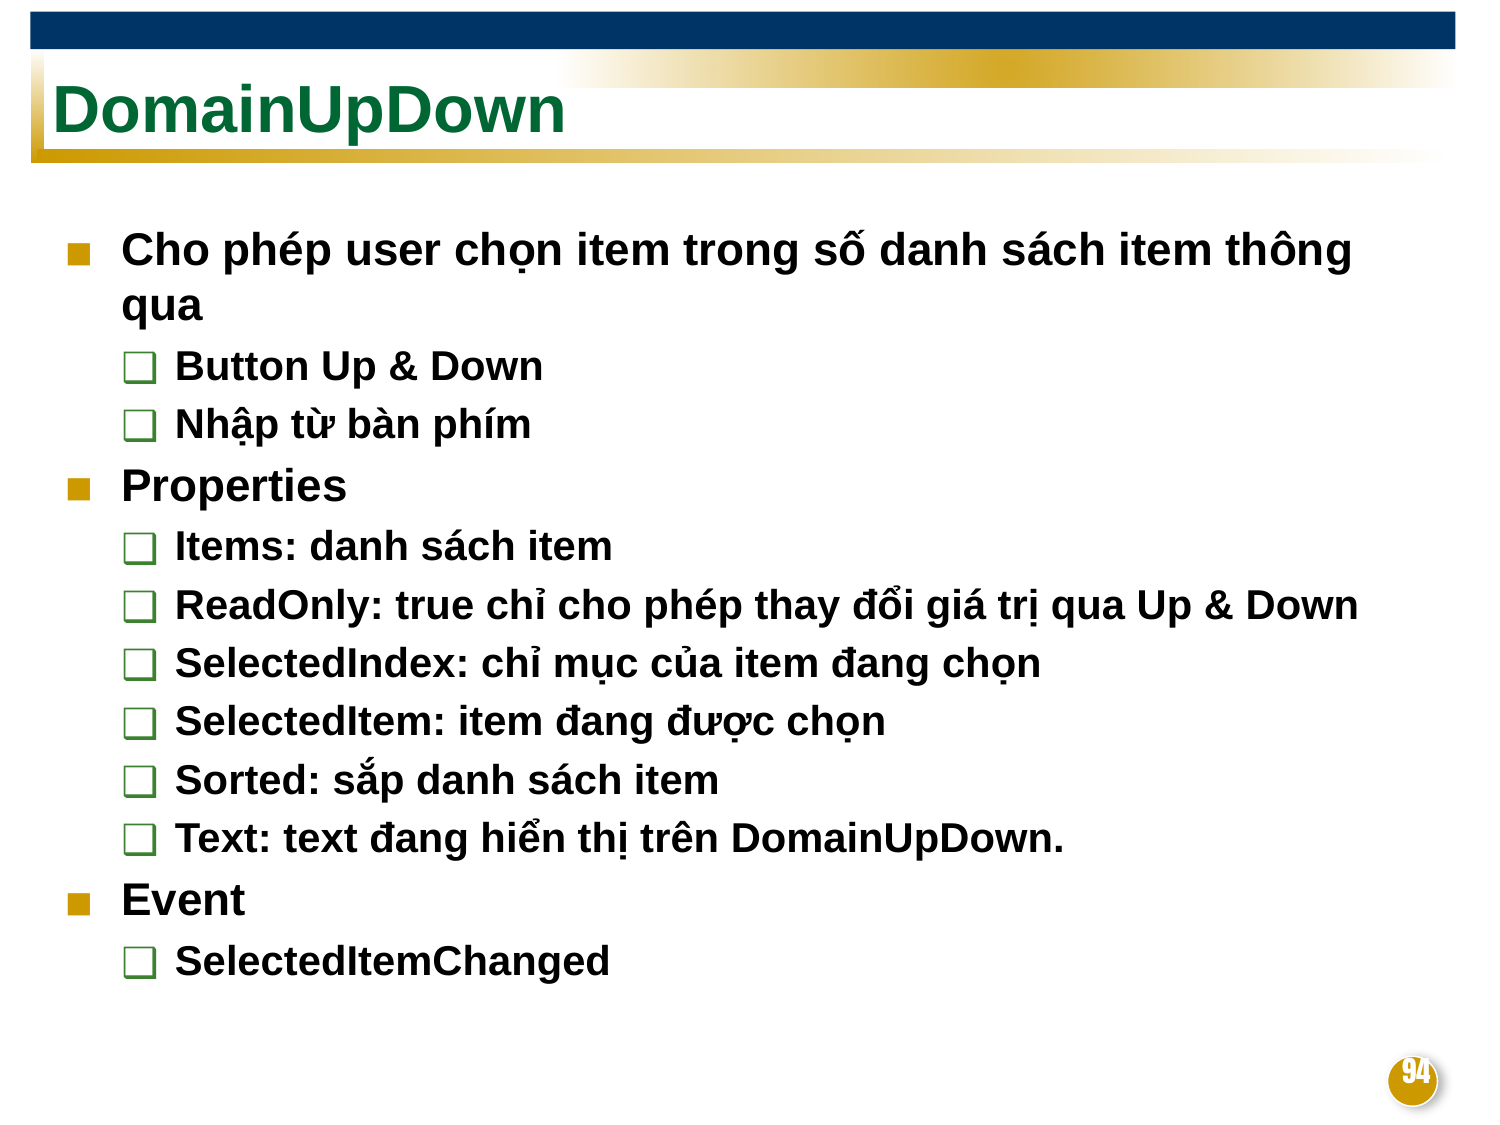

# DomainUpDown
Cho phép user chọn item trong số danh sách item thông qua
Button Up & Down
Nhập từ bàn phím
Properties
Items: danh sách item
ReadOnly: true chỉ cho phép thay đổi giá trị qua Up & Down
SelectedIndex: chỉ mục của item đang chọn
SelectedItem: item đang được chọn
Sorted: sắp danh sách item
Text: text đang hiển thị trên DomainUpDown.
Event
SelectedItemChanged
94